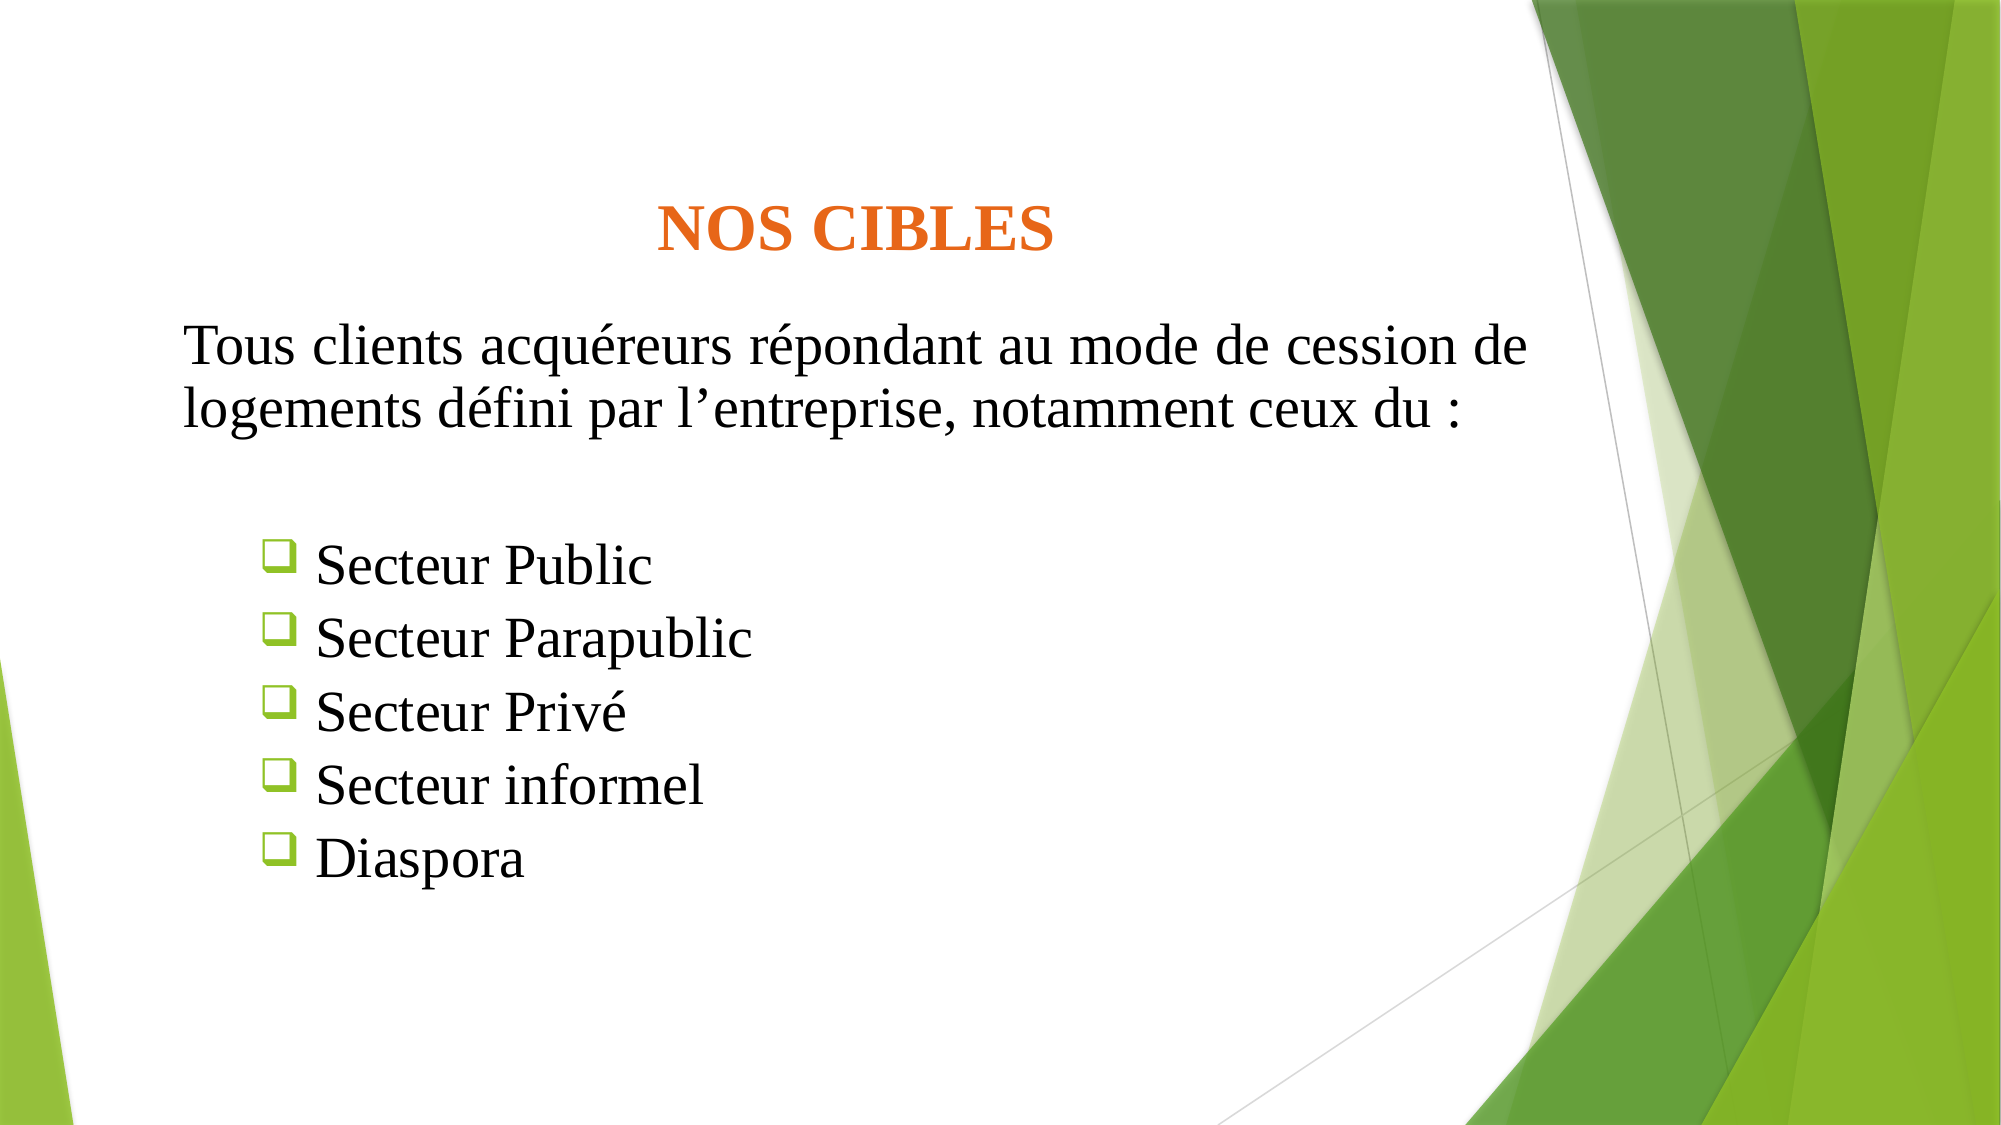

# NOS CIBLES
Tous clients acquéreurs répondant au mode de cession de logements défini par l’entreprise, notamment ceux du :

Secteur Public
Secteur Parapublic
Secteur Privé
Secteur informel
Diaspora